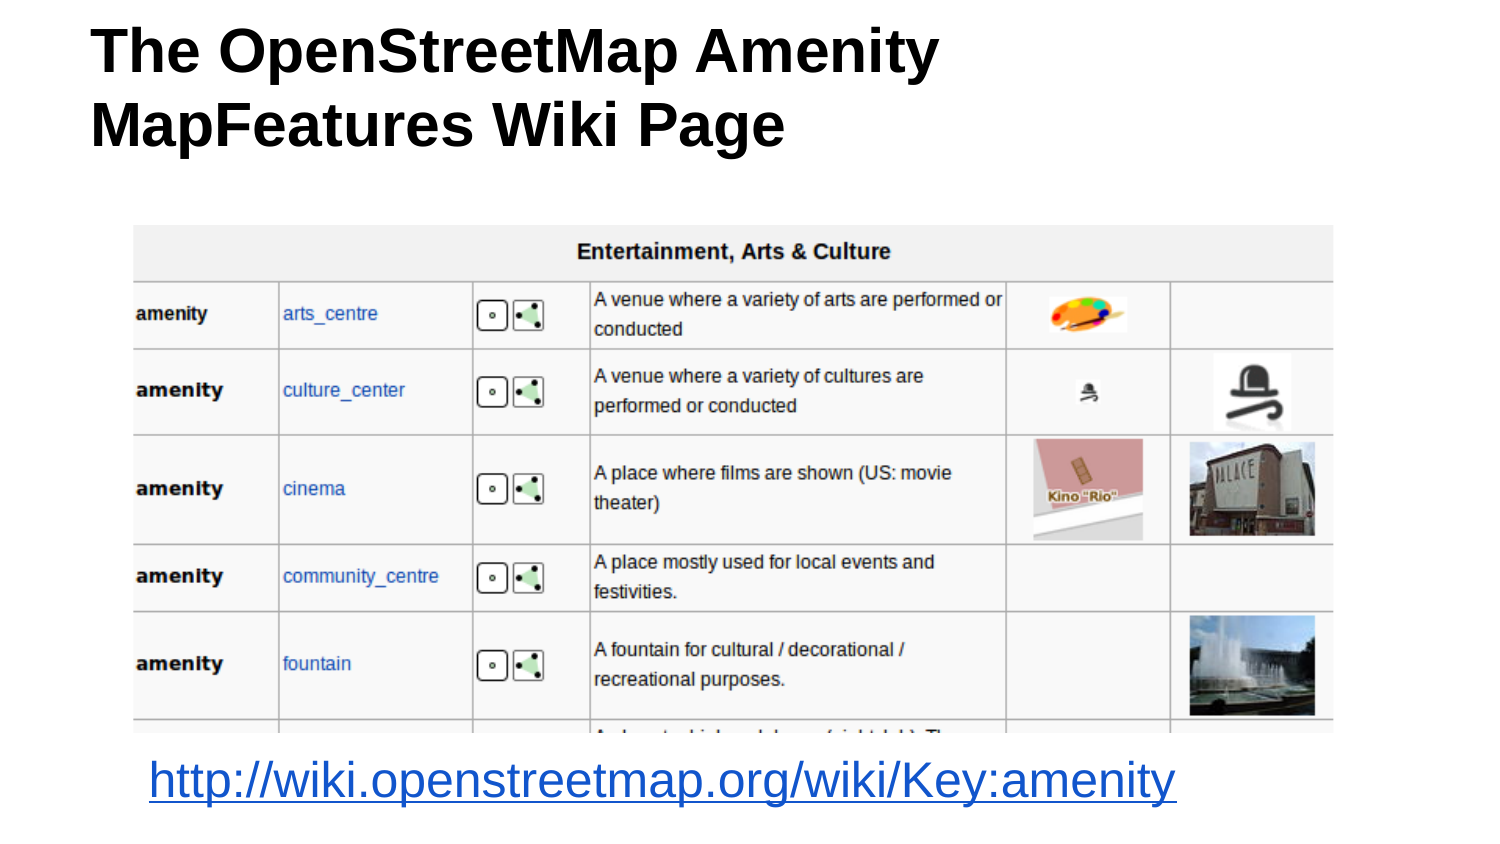

# The OpenStreetMap Amenity
MapFeatures Wiki Page

http://wiki.openstreetmap.org/wiki/Key:amenity